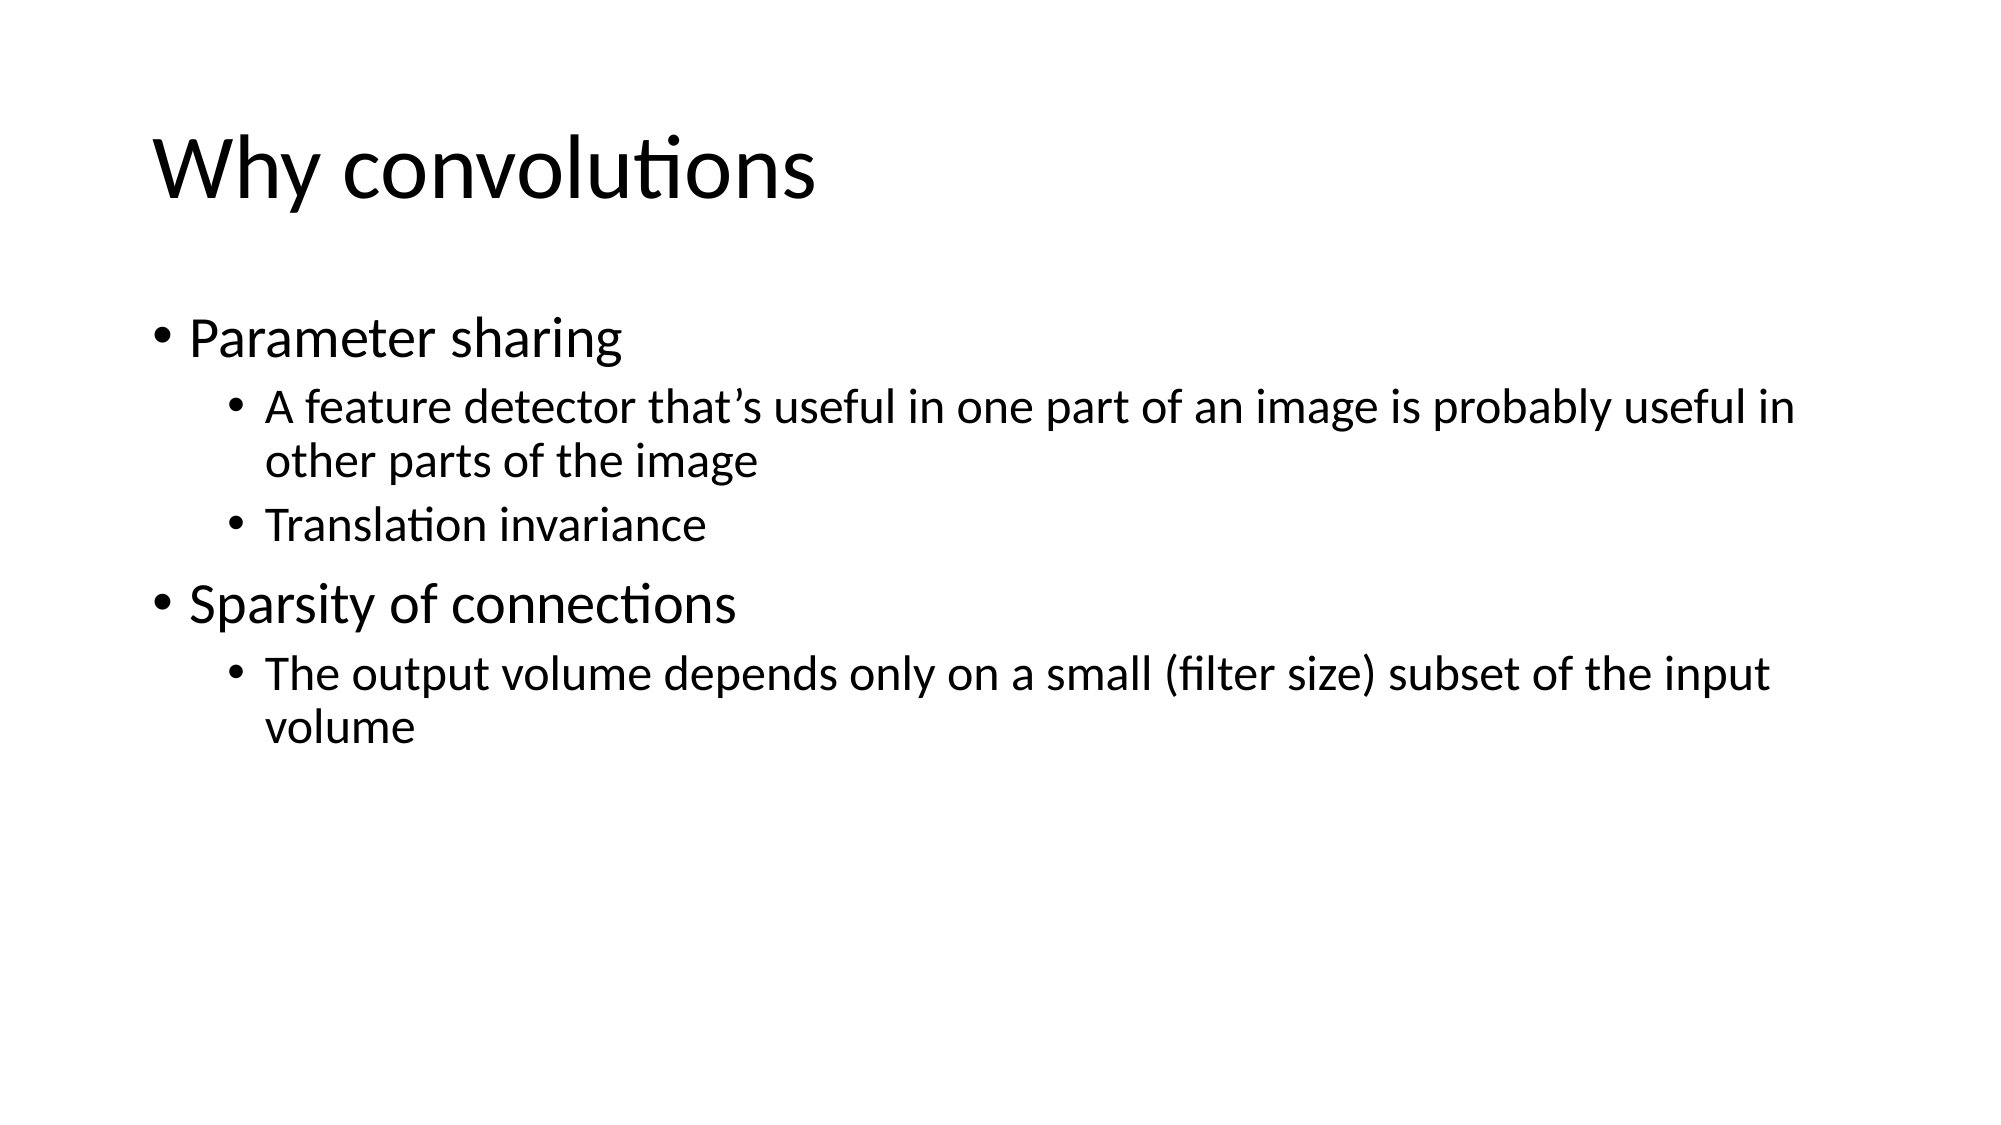

# Why convolutions
Parameter sharing
A feature detector that’s useful in one part of an image is probably useful in other parts of the image
Translation invariance
Sparsity of connections
The output volume depends only on a small (filter size) subset of the input volume